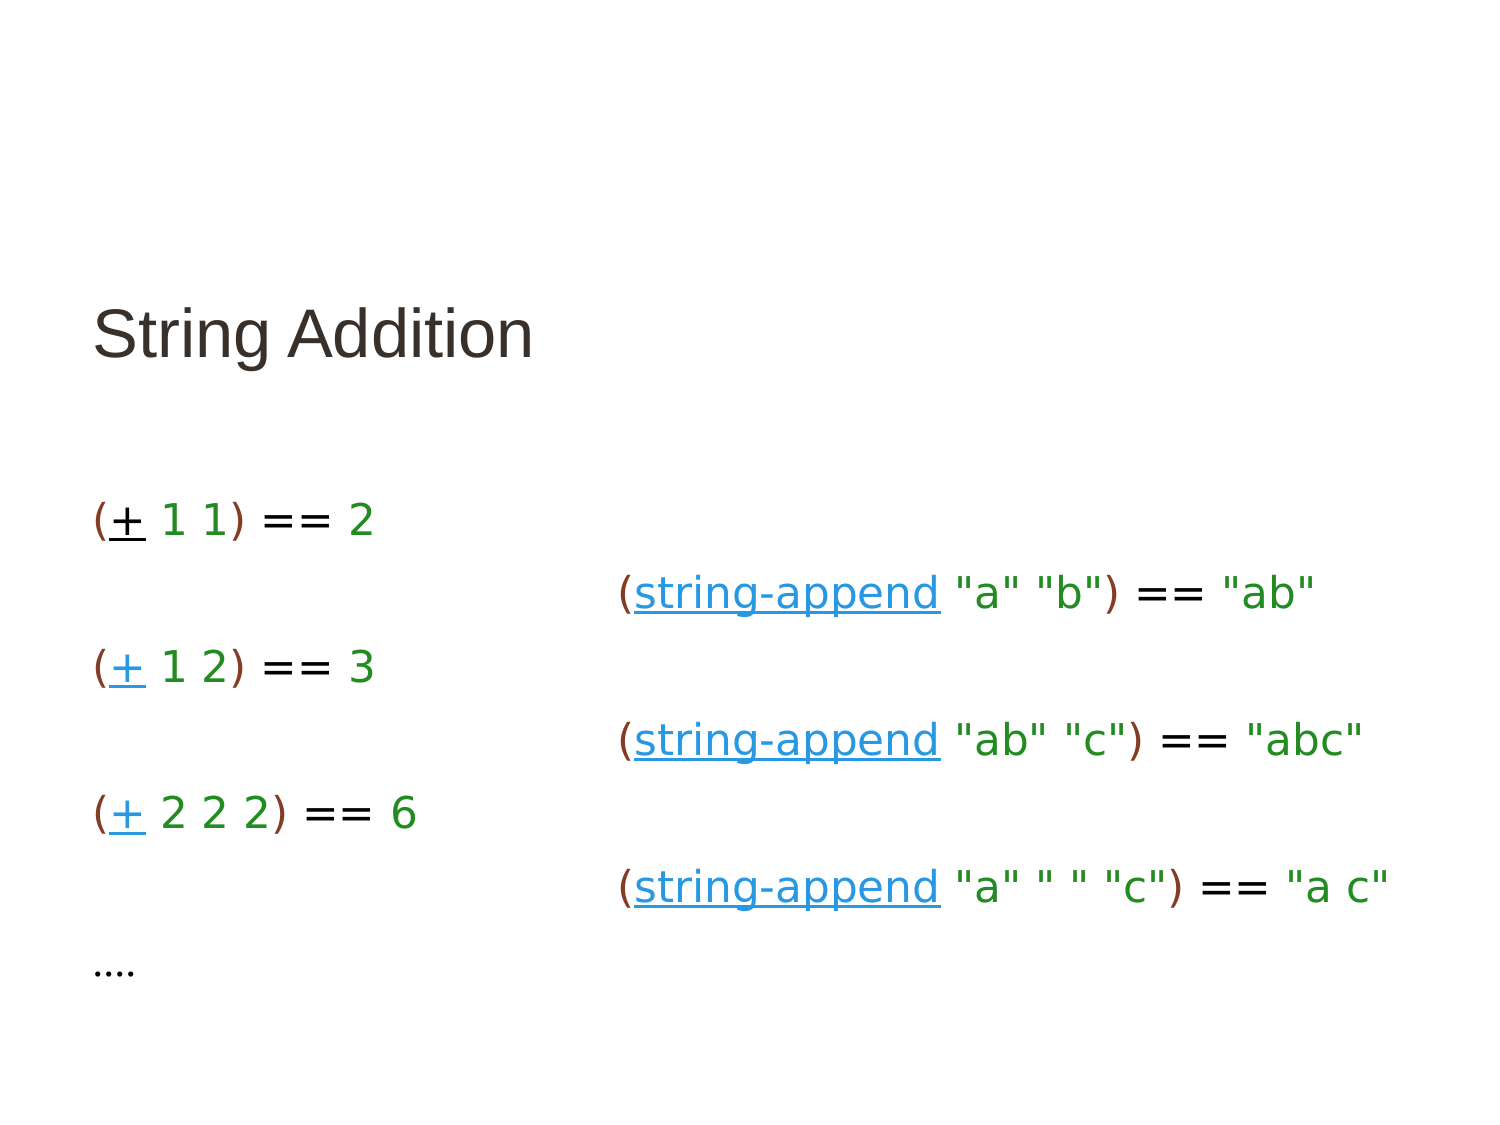

# String Addition
(+ 1 1) == 2
(string-append "a" "b") == "ab"
(+ 1 2) == 3
(string-append "ab" "c") == "abc"
(+ 2 2 2) == 6
(string-append "a" " " "c") == "a c"
....